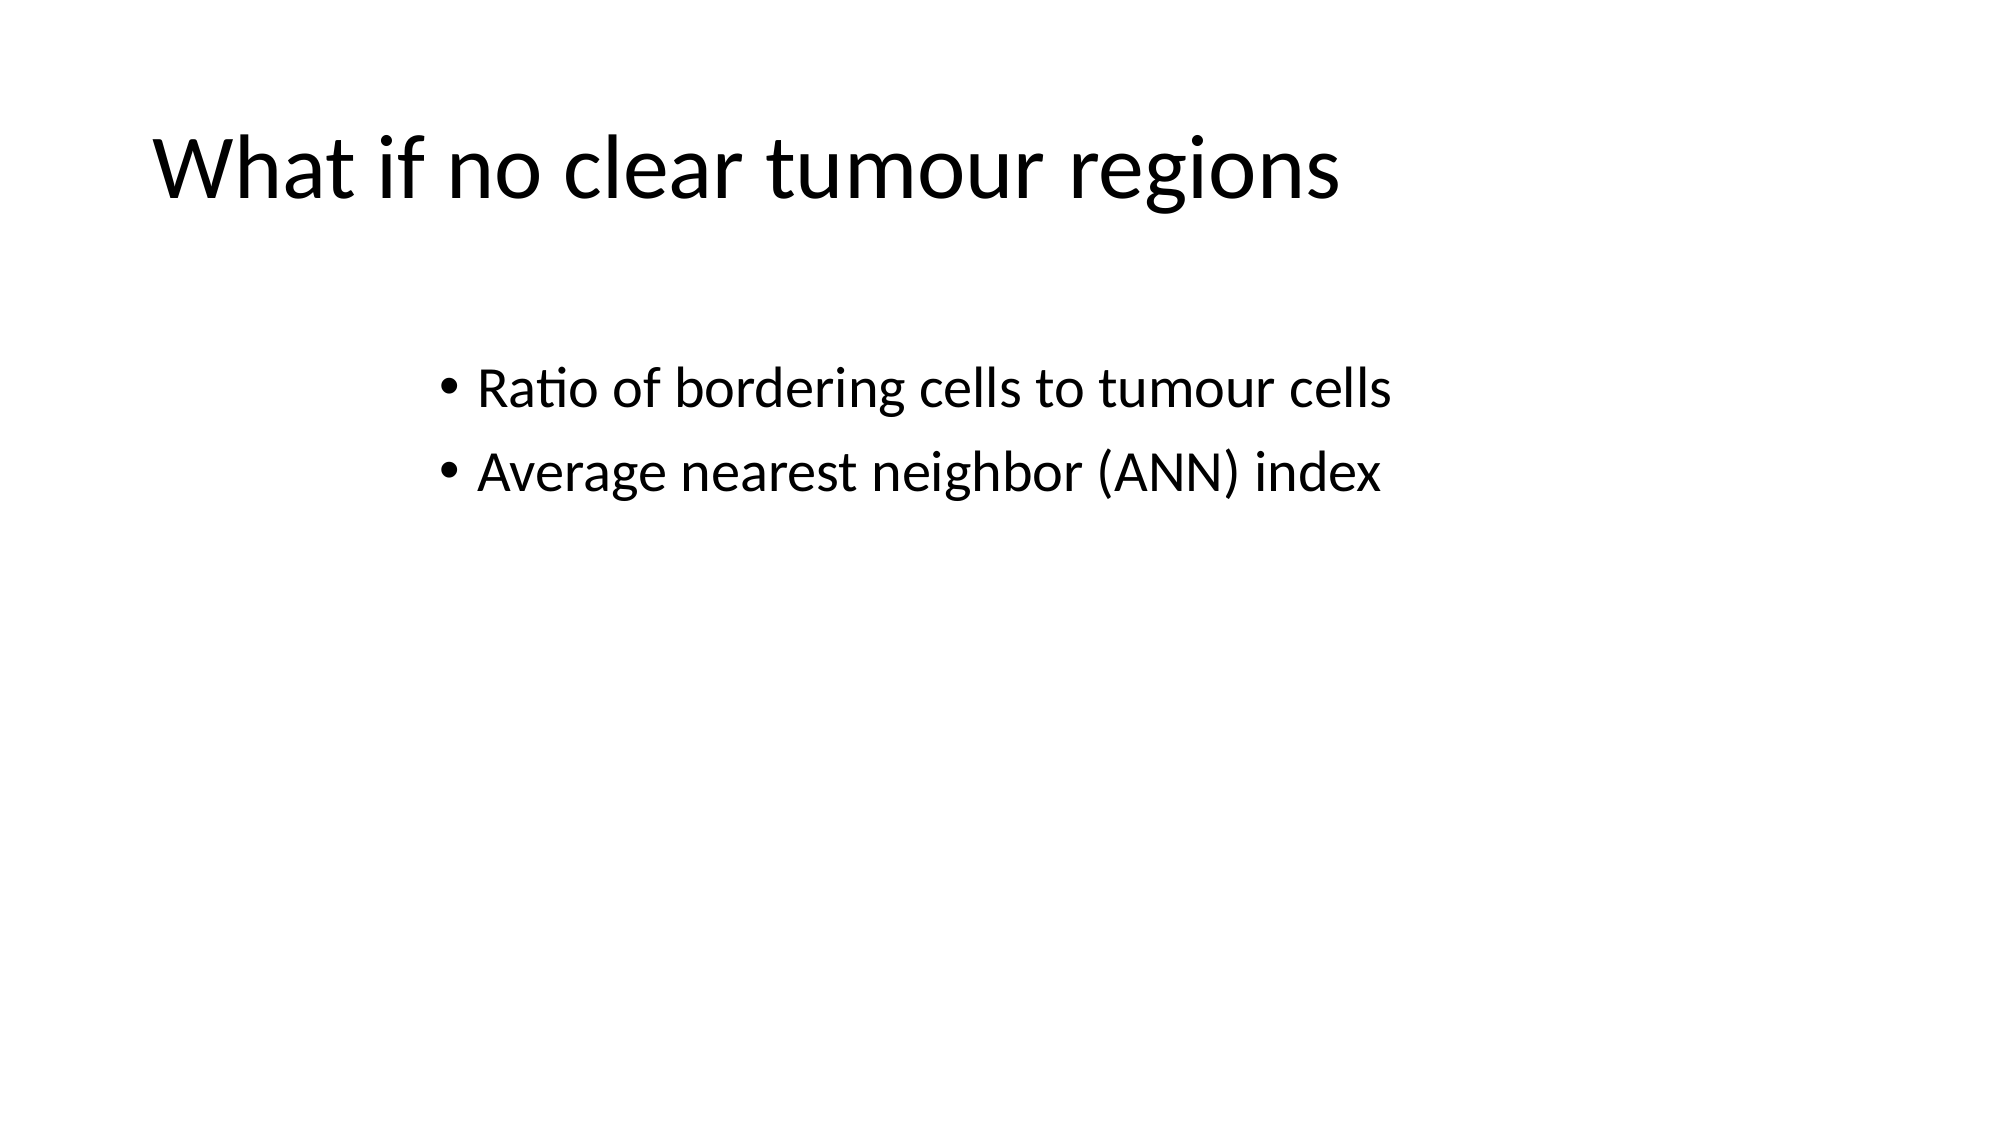

# What if no clear tumour regions
Ratio of bordering cells to tumour cells
Average nearest neighbor (ANN) index